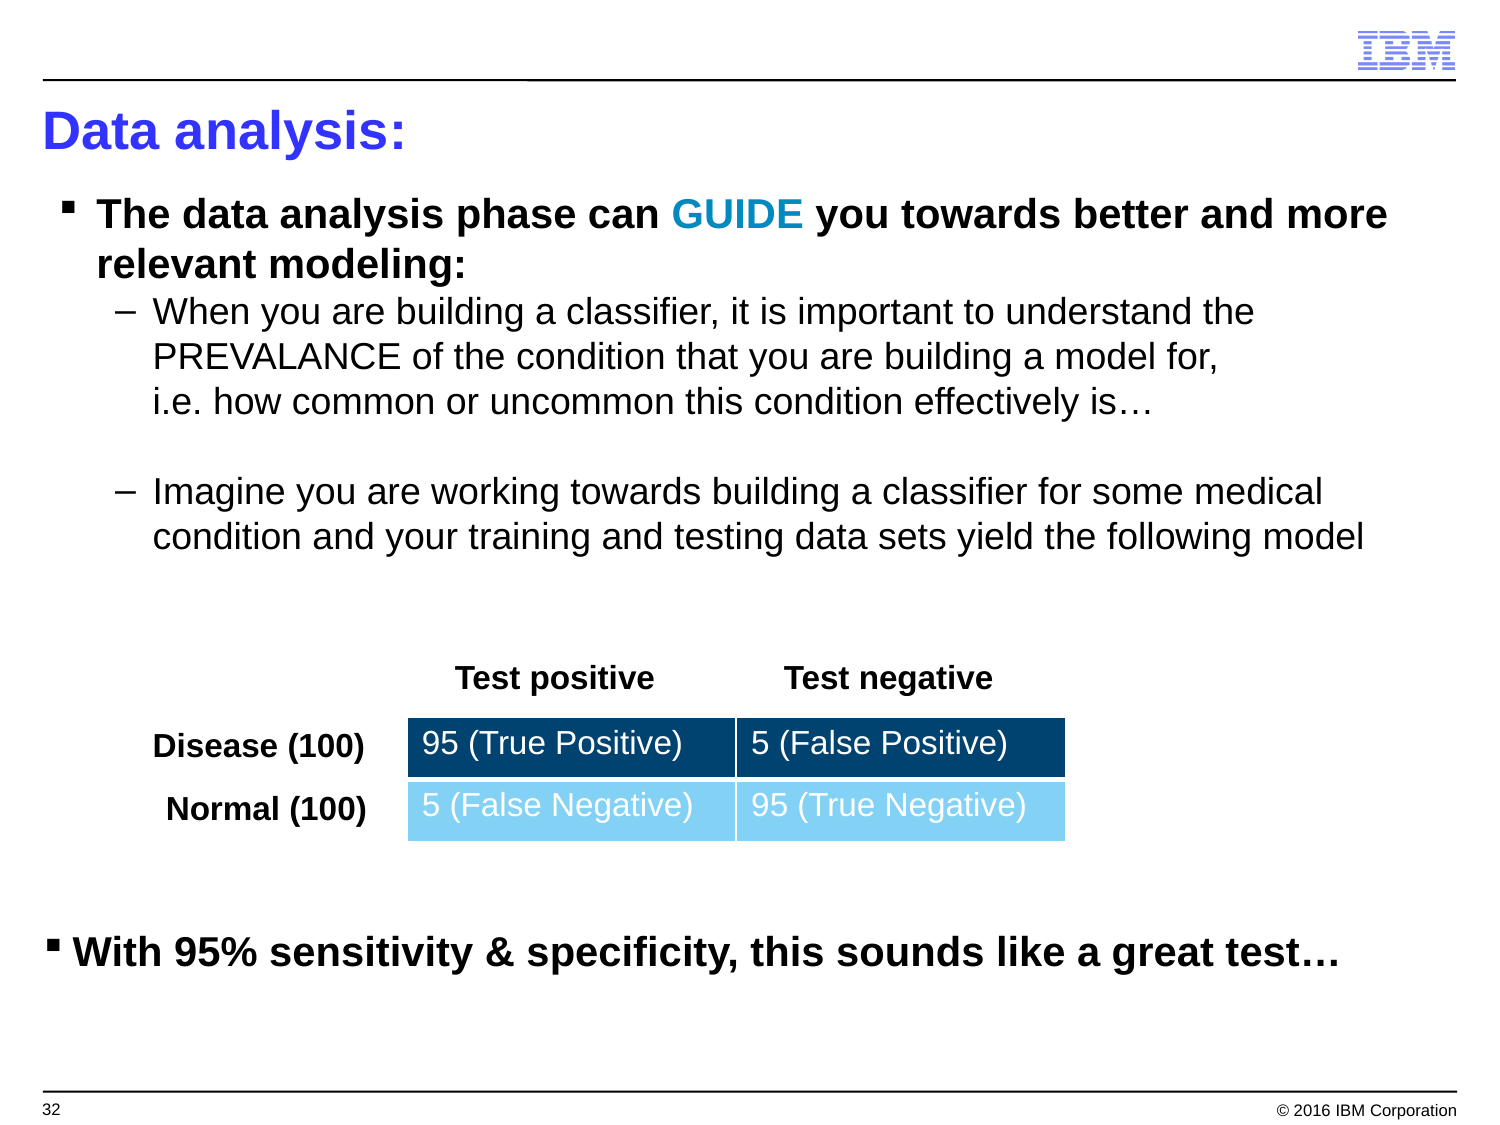

Data analysis:
The data analysis phase can GUIDE you towards better and more relevant modeling:
When you are building a classifier, it is important to understand the PREVALANCE of the condition that you are building a model for,
i.e. how common or uncommon this condition effectively is…

Imagine you are working towards building a classifier for some medical condition and your training and testing data sets yield the following model

Test positive
Test negative
Disease (100)
| 95 (True Positive) | 5 (False Positive) |
| --- | --- |
| 5 (False Negative) | 95 (True Negative) |
Normal (100)
With 95% sensitivity & specificity, this sounds like a great test…